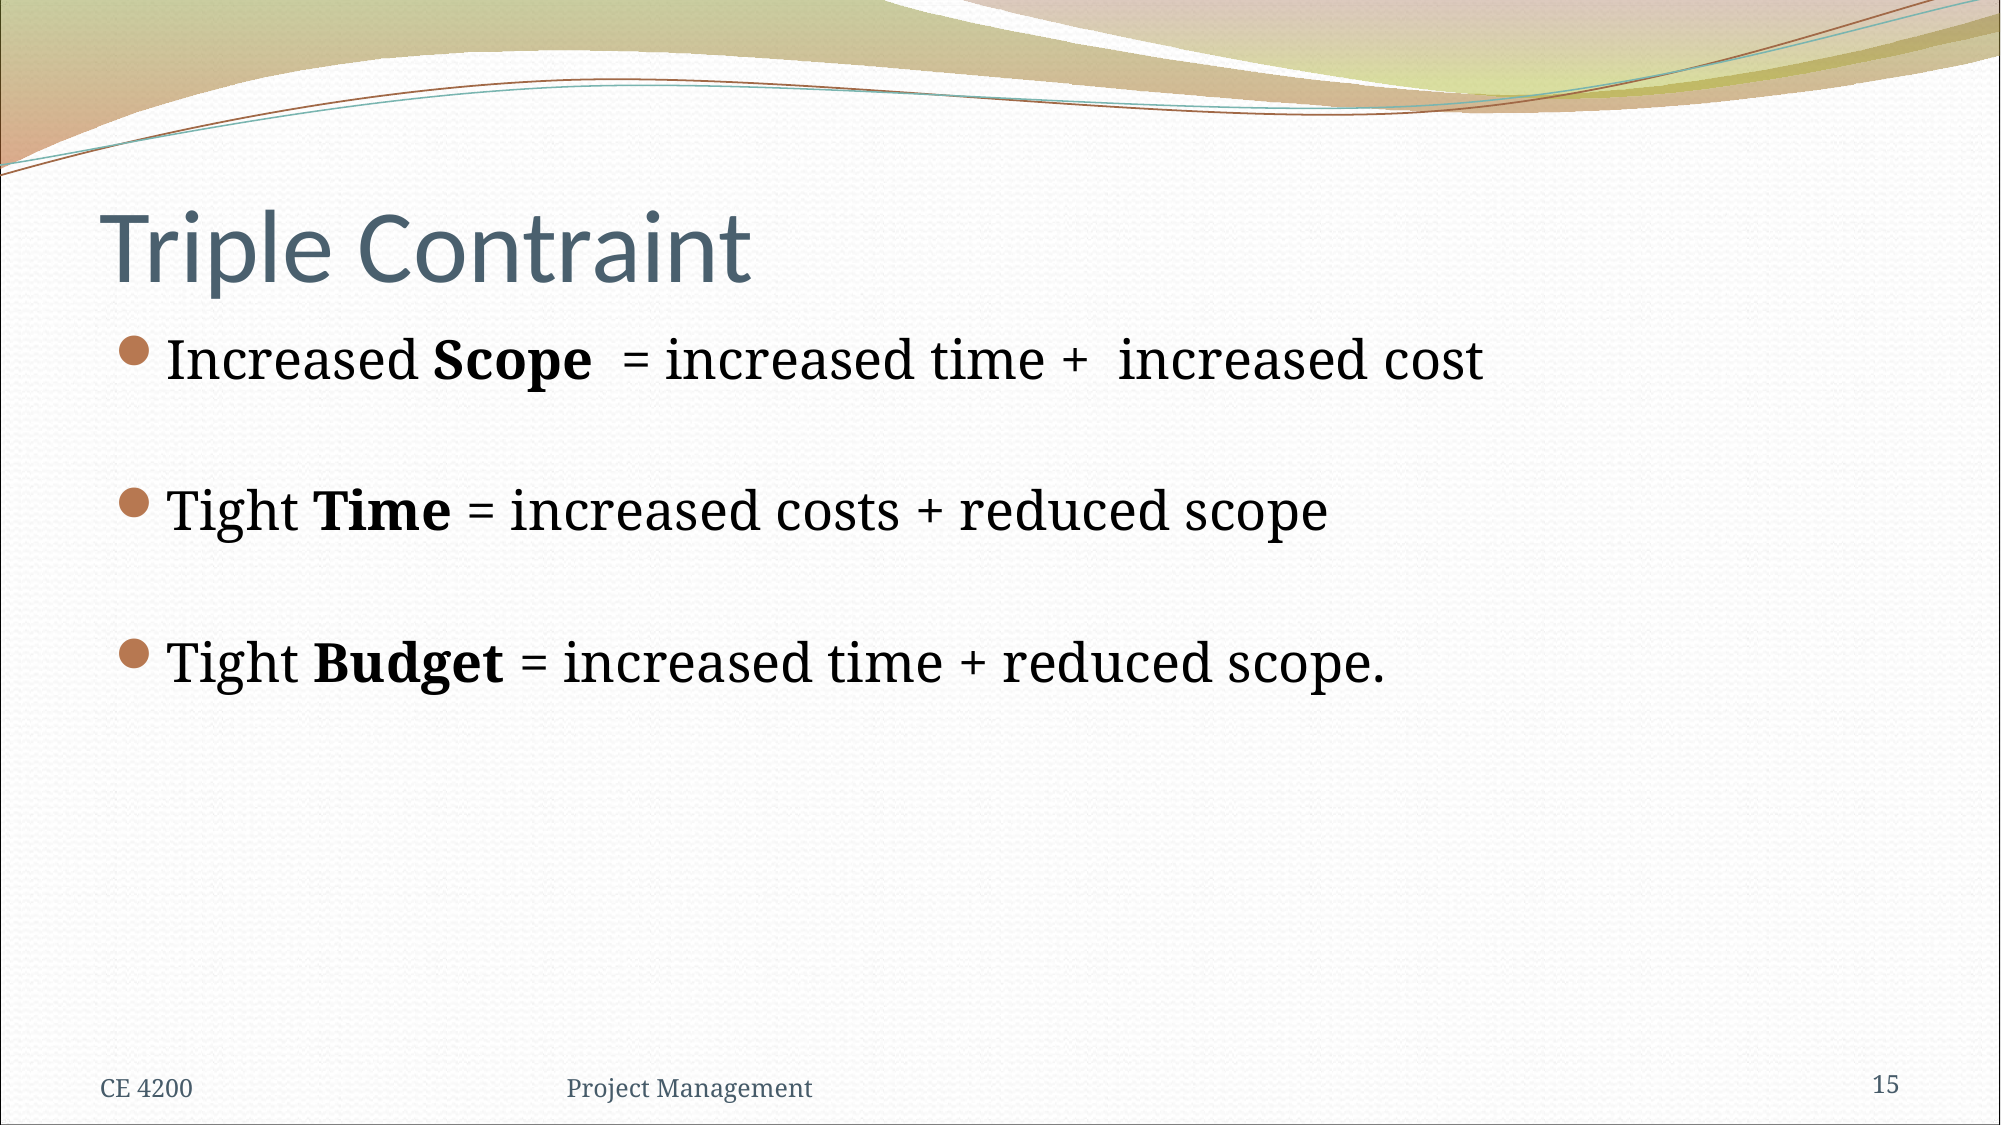

# Triple Contraint
Increased Scope  = increased time +  increased cost

Tight Time = increased costs + reduced scope

Tight Budget = increased time + reduced scope.
CE 4200
Project Management
15